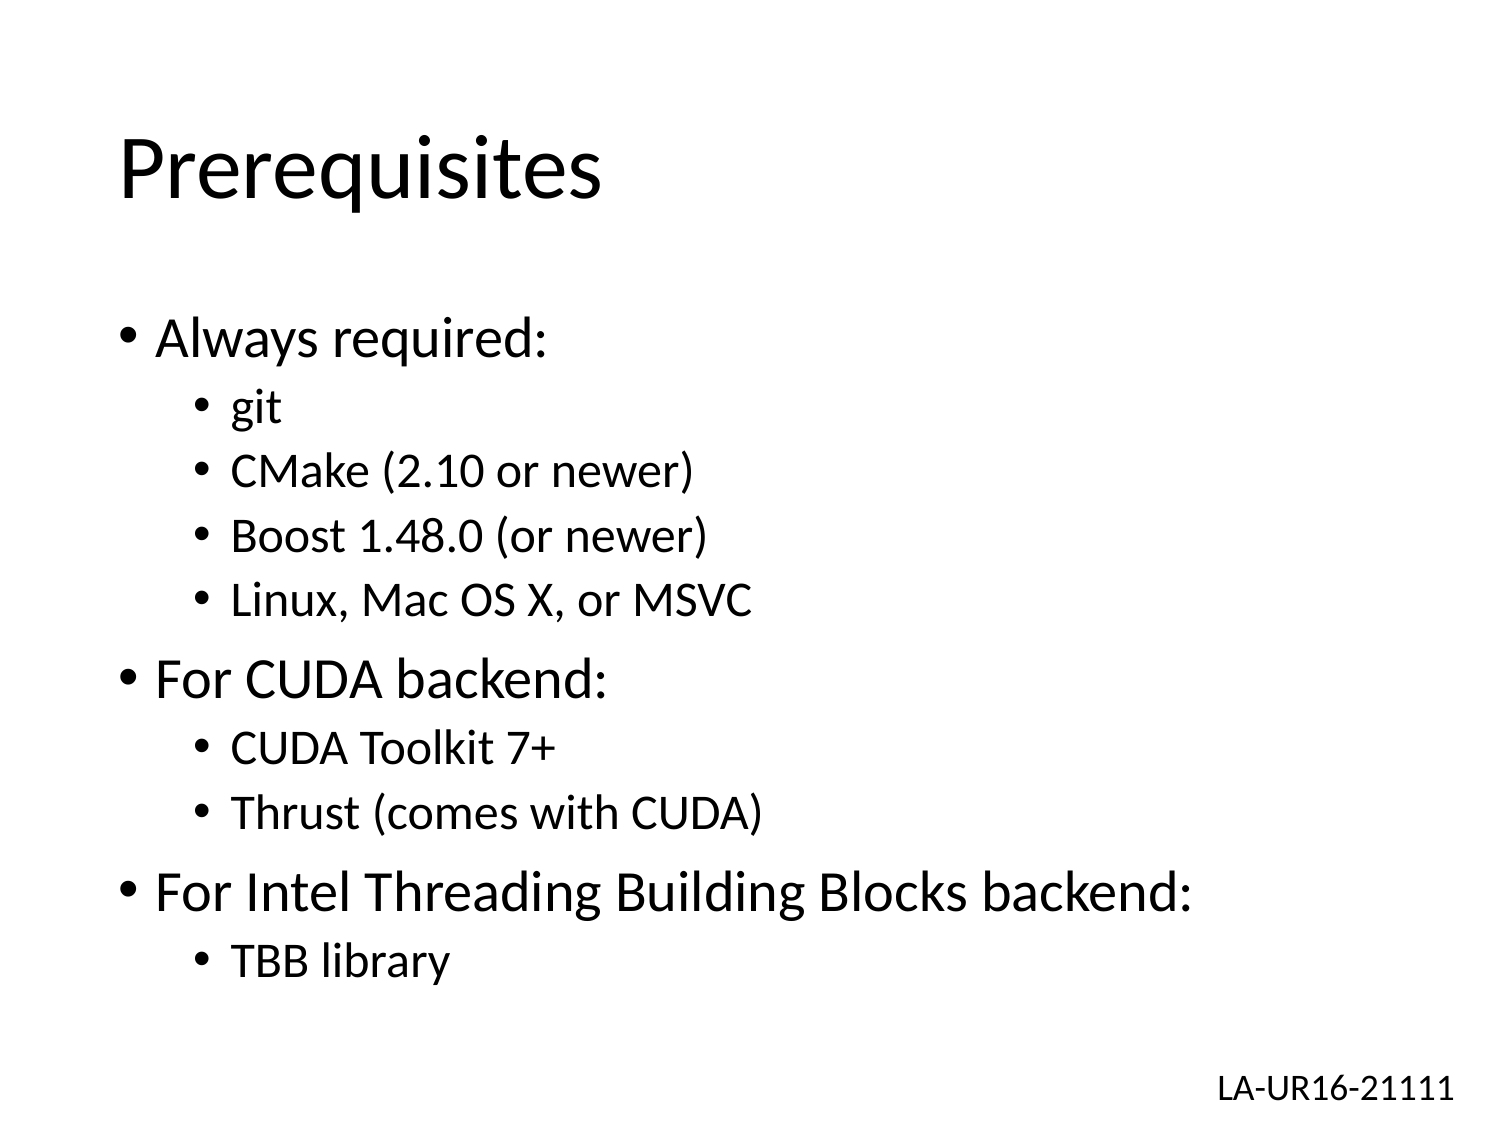

# Prerequisites
Always required:
git
CMake (2.10 or newer)
Boost 1.48.0 (or newer)
Linux, Mac OS X, or MSVC
For CUDA backend:
CUDA Toolkit 7+
Thrust (comes with CUDA)
For Intel Threading Building Blocks backend:
TBB library
LA-UR16-21111